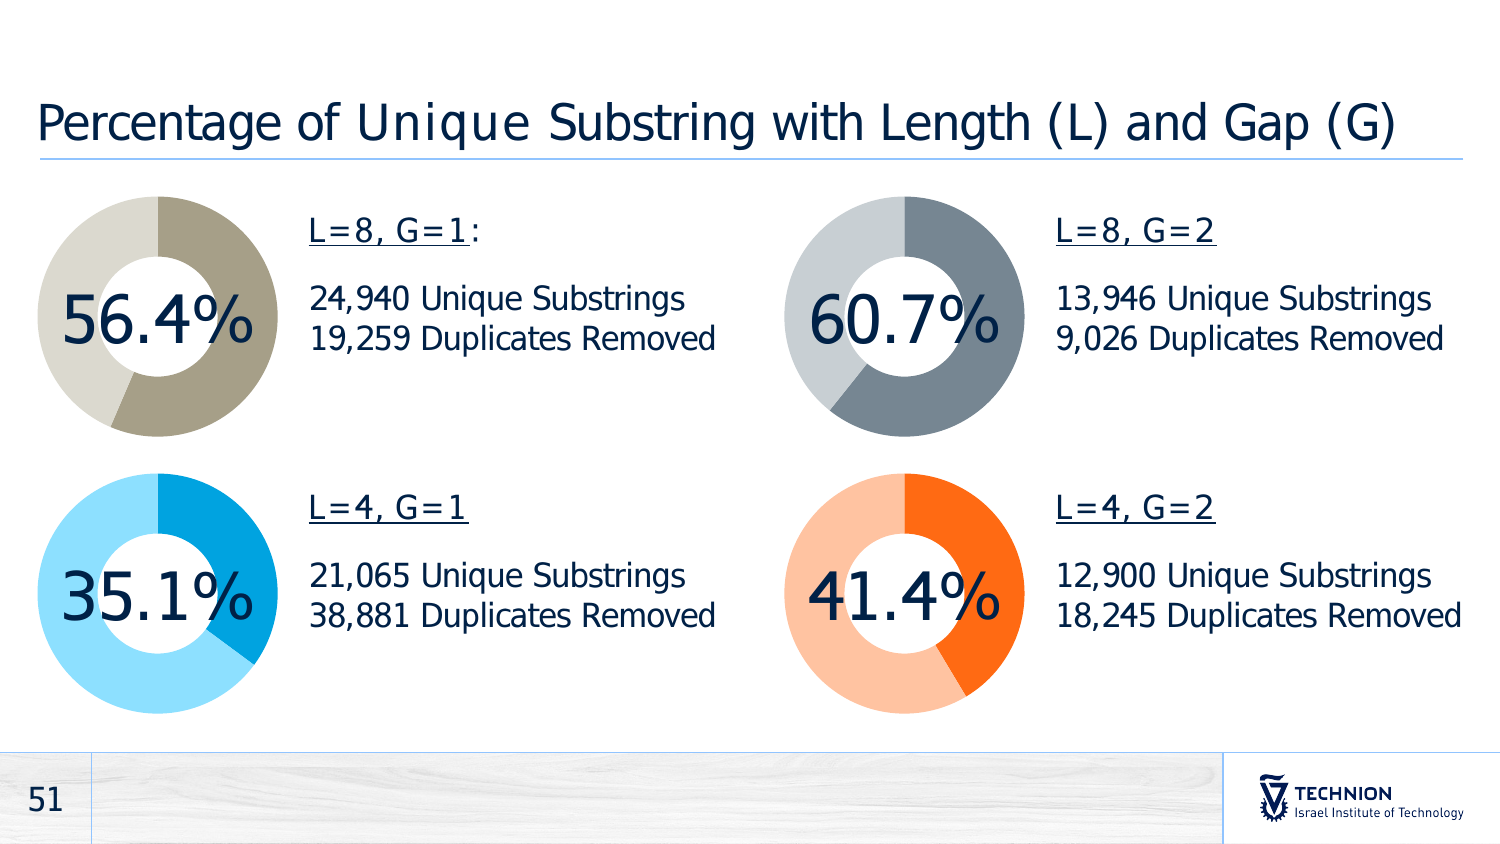

# Percentage of Unique Substring with Length (L) and Gap (G)

### Chart

| Category | Sales |
|---|---|
| Series 1 | 56.426615986787034 |
| Series 2 | 43.573384013212966 |

### Chart

| Category | Sales |
|---|---|
| Series 1 | 60.7086888385861 |
| Series 2 | 39.291311161413894 |
L=8, G=1:
L=8, G=2
24,940 Unique Substrings
19,259 Duplicates Removed
13,946 Unique Substrings
9,026 Duplicates Removed
56.4%
60.7%

### Chart

| Category | Sales |
|---|---|
| Series 1 | 35.13995929670036 |
| Series 2 | 64.86004070329963 |

### Chart

| Category | Sales |
|---|---|
| Series 1 | 41.419168405843635 |
| Series 2 | 58.580831594156365 |
L=4, G=1
L=4, G=2
21,065 Unique Substrings
38,881 Duplicates Removed
12,900 Unique Substrings
18,245 Duplicates Removed
35.1%
41.4%
51